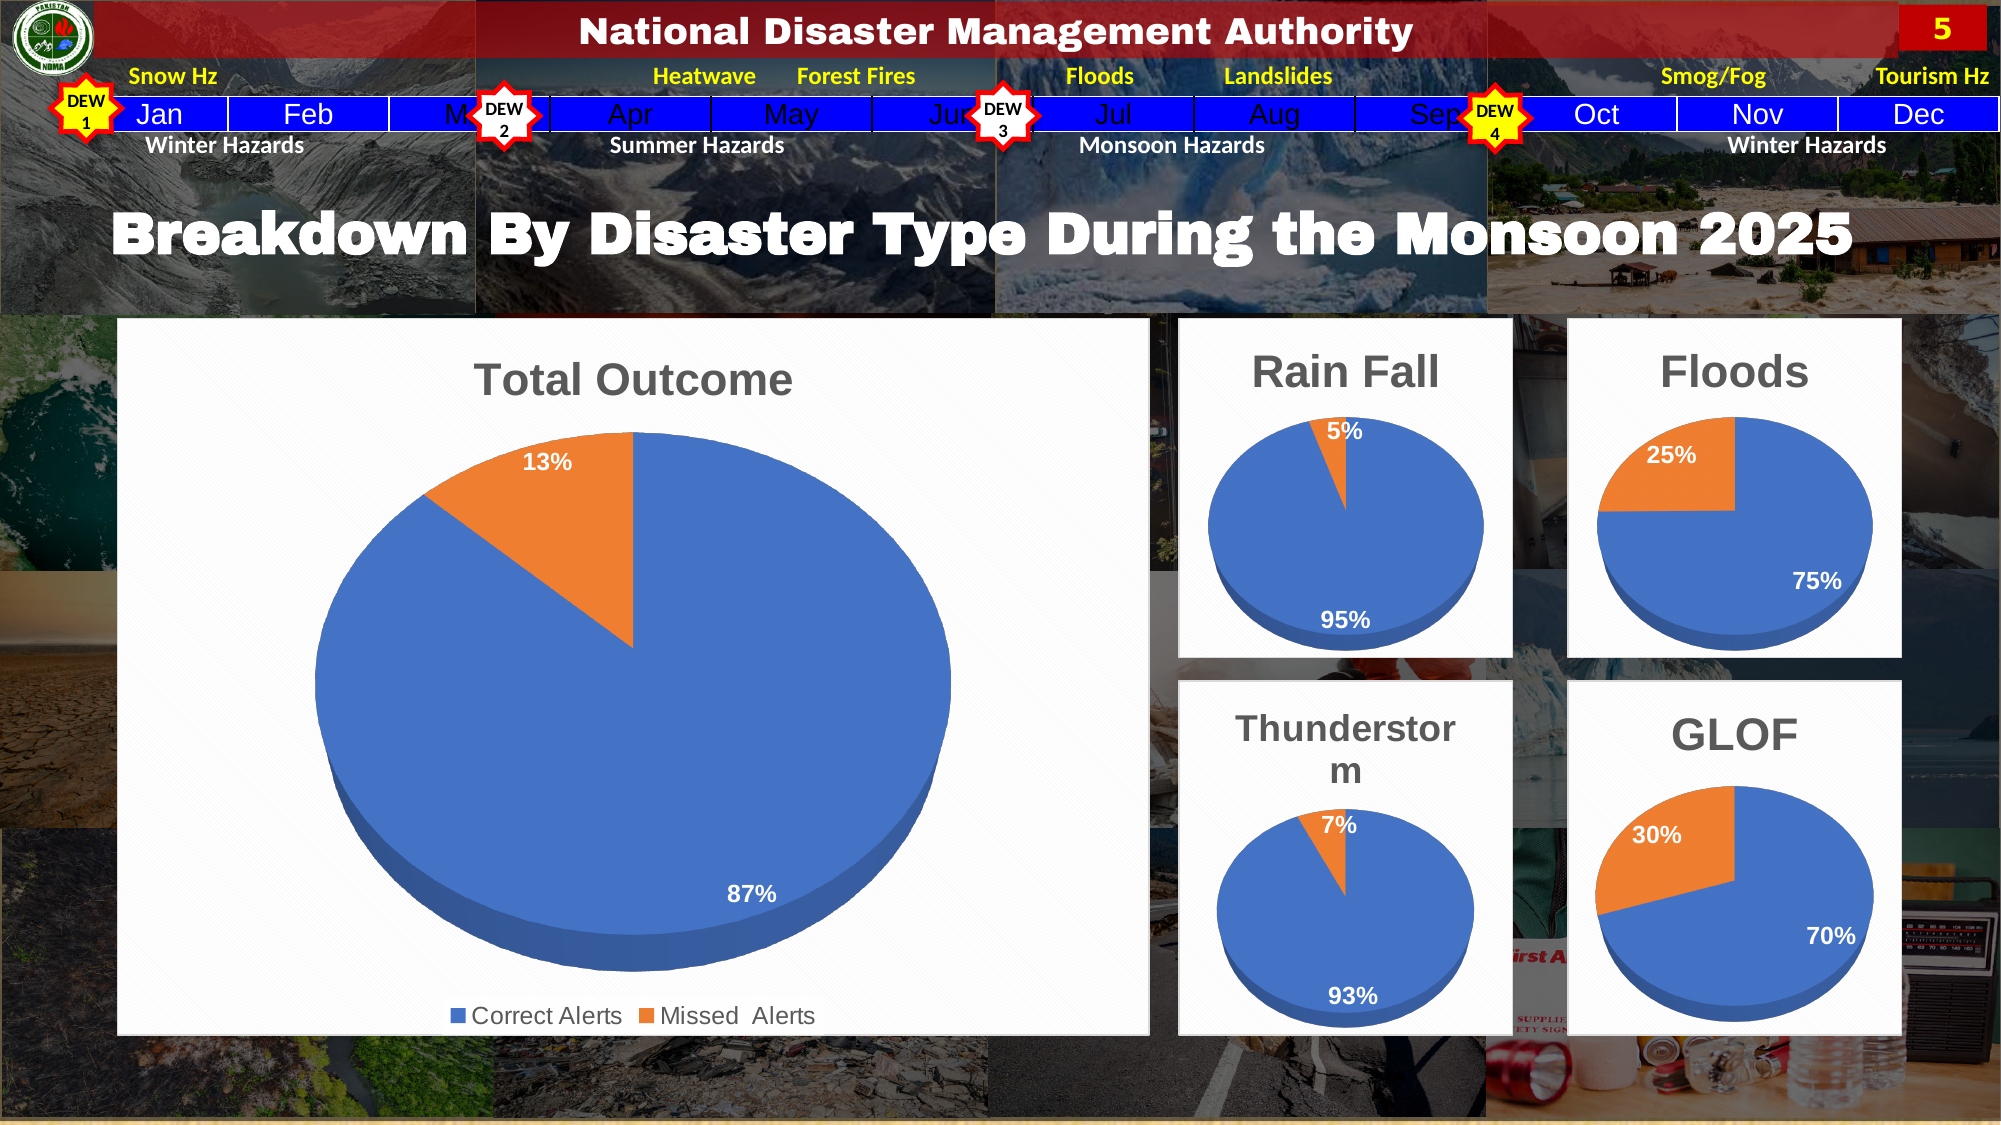

# Breakdown By Disaster Type During the Monsoon 2025

[unsupported chart]

[unsupported chart]

[unsupported chart]

[unsupported chart]

[unsupported chart]